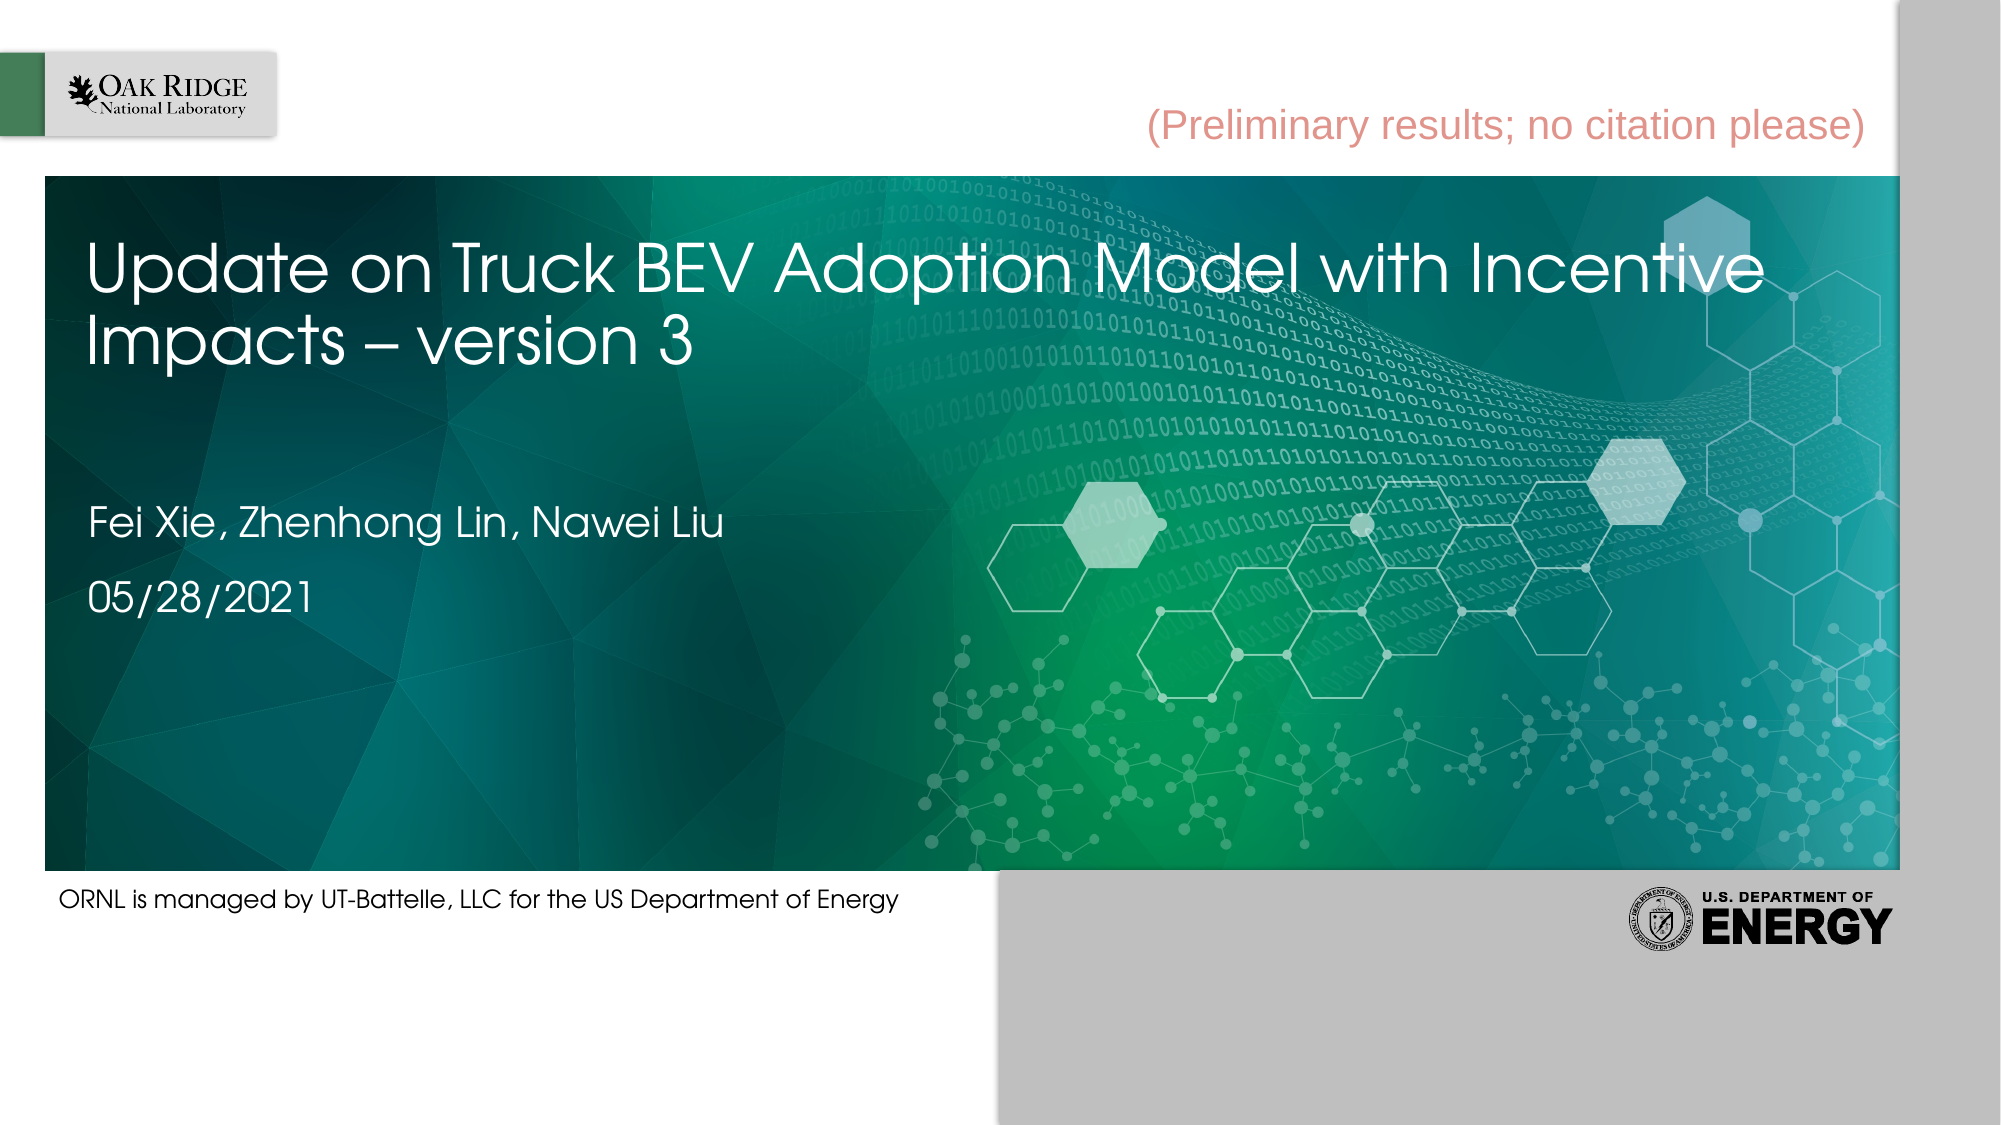

(Preliminary results; no citation please)
# Update on Truck BEV Adoption Model with Incentive Impacts – version 3
Fei Xie, Zhenhong Lin, Nawei Liu
05/28/2021